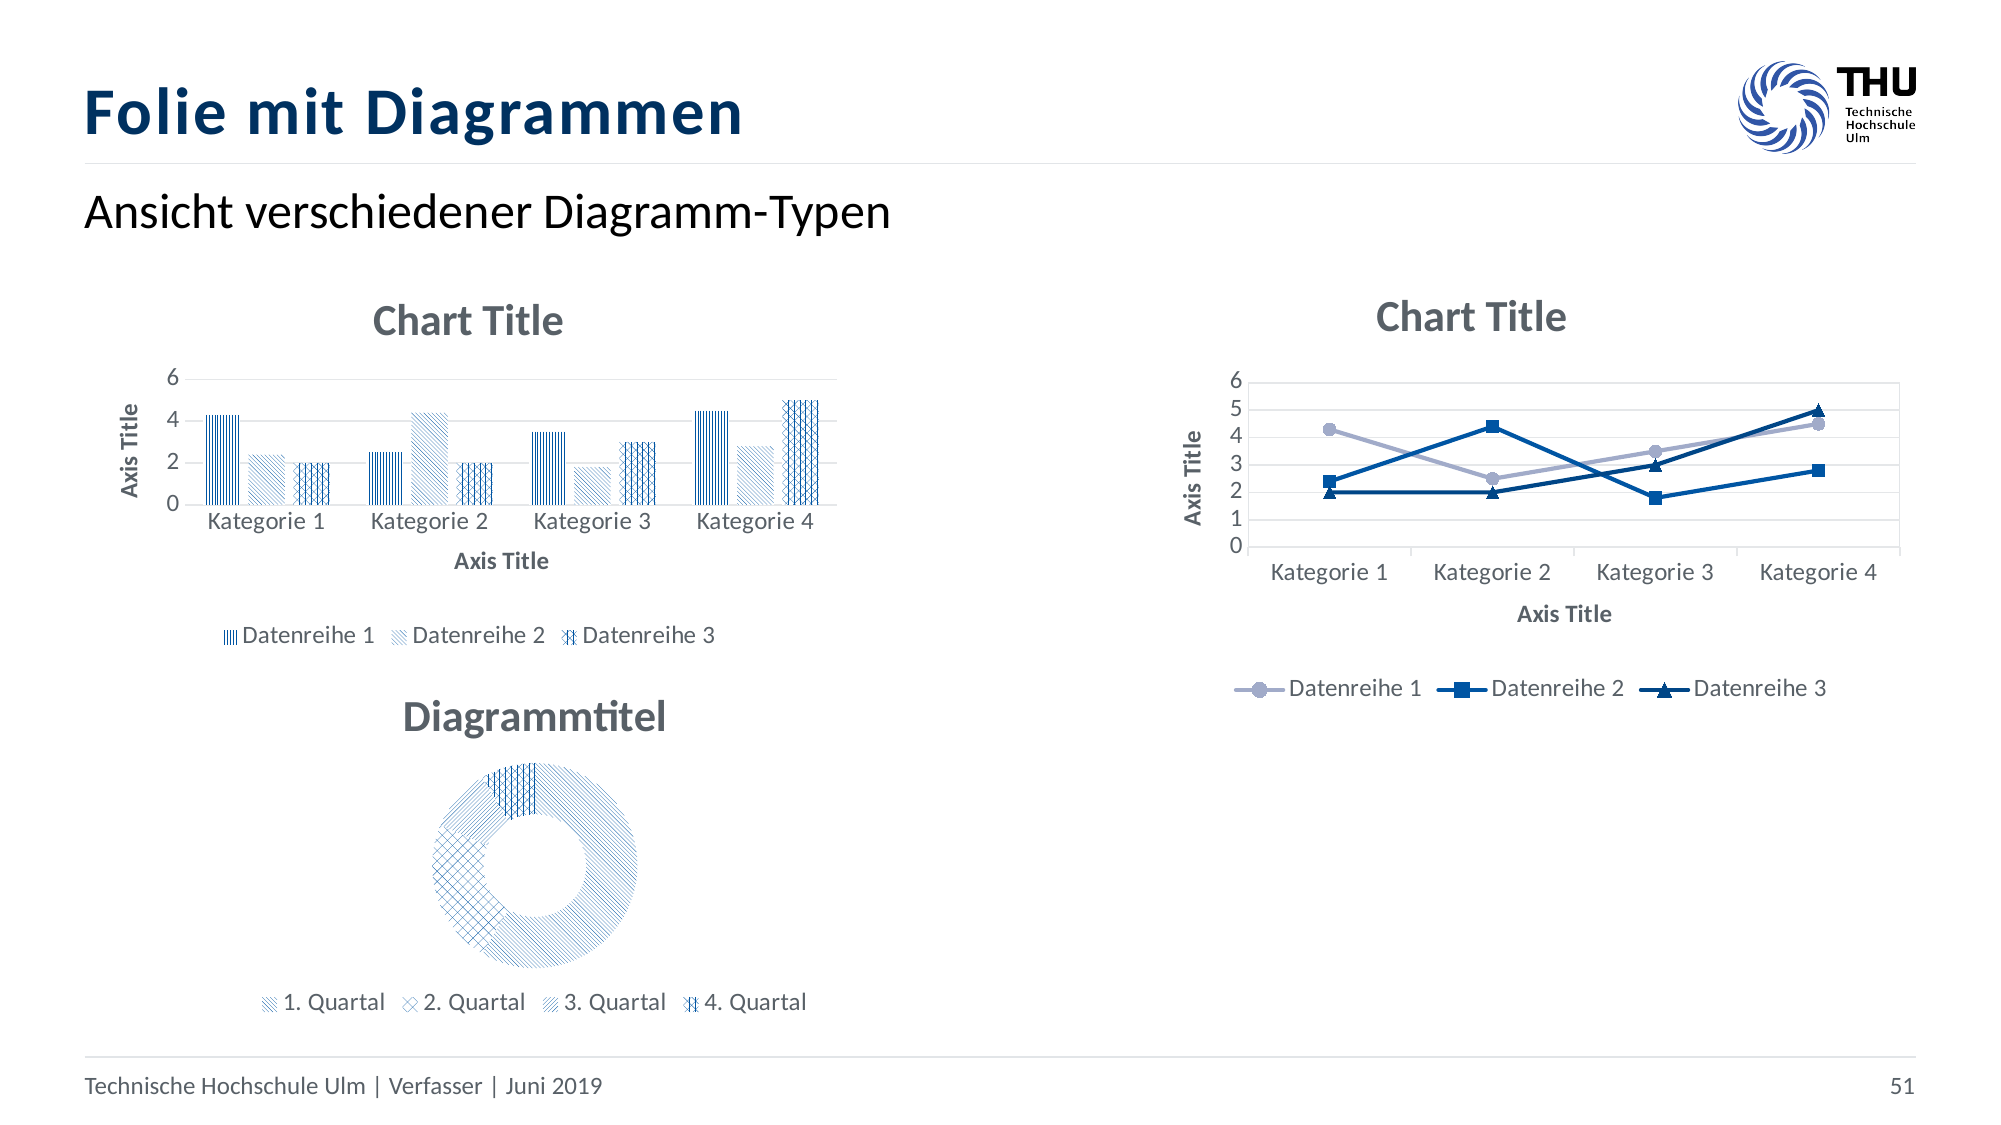

# Folie mit Diagrammen
Ansicht verschiedener Diagramm-Typen

### Chart:

| Category | Datenreihe 1 | Datenreihe 2 | Datenreihe 3 |
|---|---|---|---|
| Kategorie 1 | 4.3 | 2.4 | 2.0 |
| Kategorie 2 | 2.5 | 4.4 | 2.0 |
| Kategorie 3 | 3.5 | 1.8 | 3.0 |
| Kategorie 4 | 4.5 | 2.8 | 5.0 |

### Chart:

| Category | Datenreihe 1 | Datenreihe 2 | Datenreihe 3 |
|---|---|---|---|
| Kategorie 1 | 4.3 | 2.4 | 2.0 |
| Kategorie 2 | 2.5 | 4.4 | 2.0 |
| Kategorie 3 | 3.5 | 1.8 | 3.0 |
| Kategorie 4 | 4.5 | 2.8 | 5.0 |

### Chart: Diagrammtitel

| Category | Verkauf |
|---|---|
| 1. Quartal | 8.2 |
| 2. Quartal | 3.2 |
| 3. Quartal | 1.4 |
| 4. Quartal | 1.2 |
Technische Hochschule Ulm | Verfasser | Juni 2019